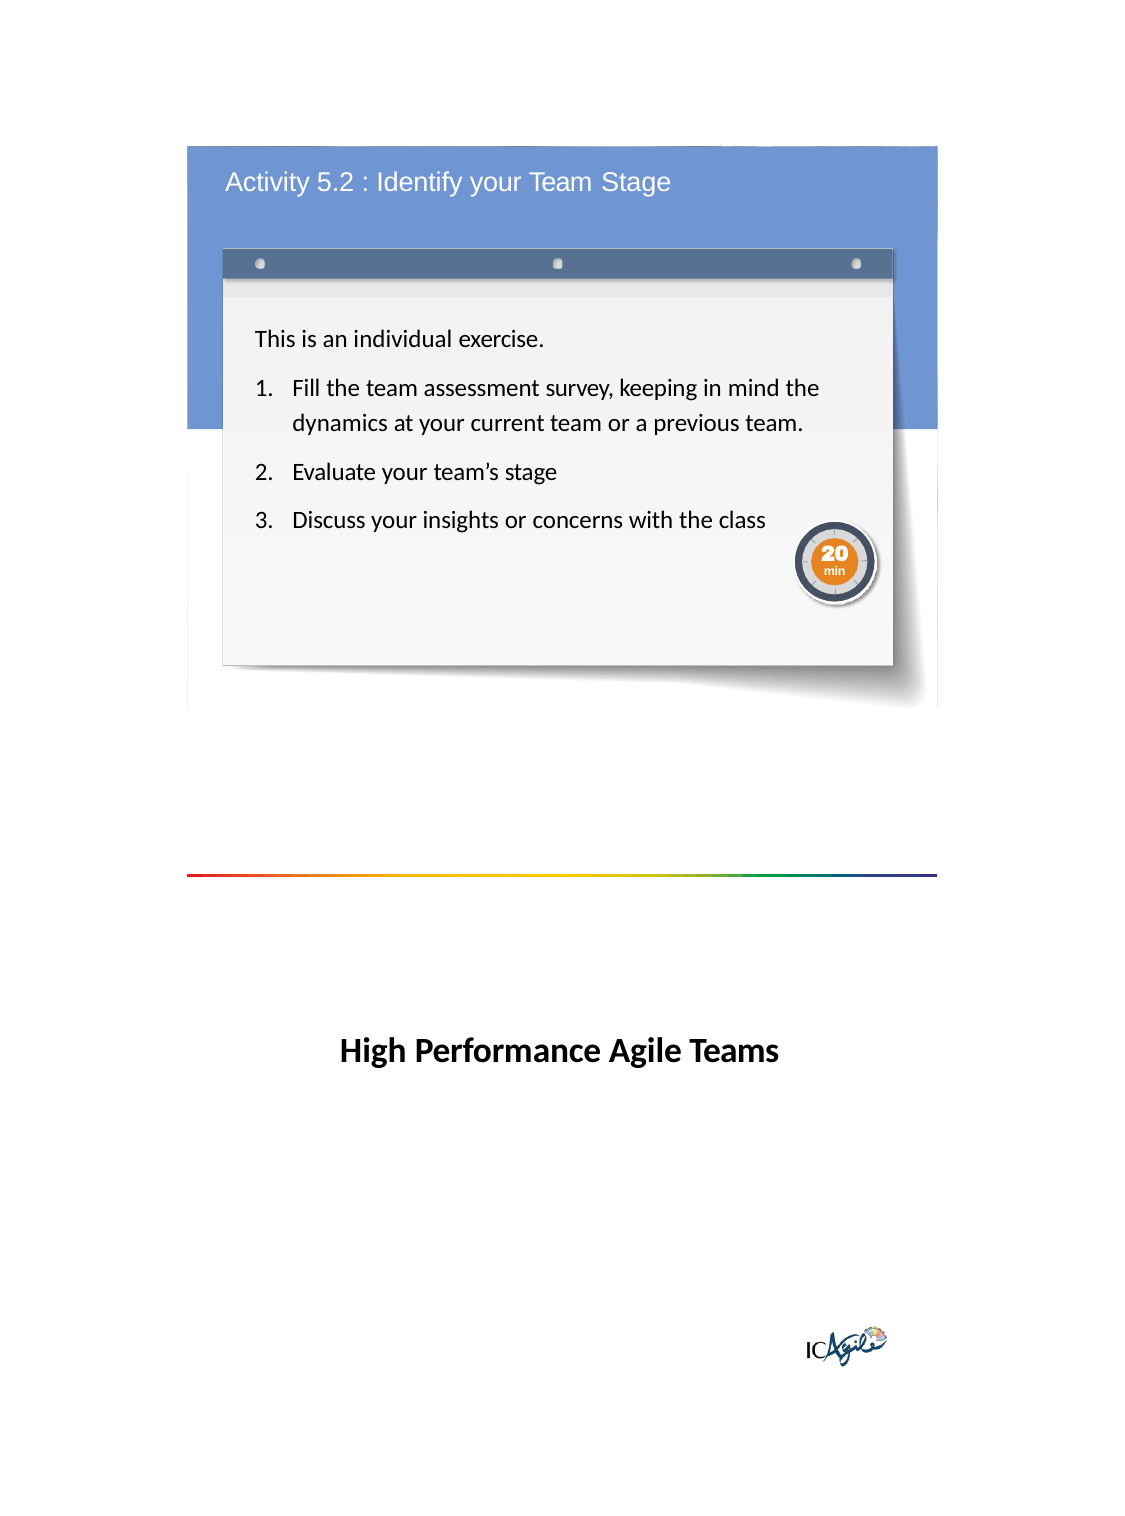

Activity 5.2 : Identify your Team Stage

This is an individual exercise.
Fill the team assessment survey, keeping in mind the  dynamics at your current team or a previous team.
Evaluate your team’s stage
Discuss your insights or concerns with the class

20
min

High Performance Agile Teams